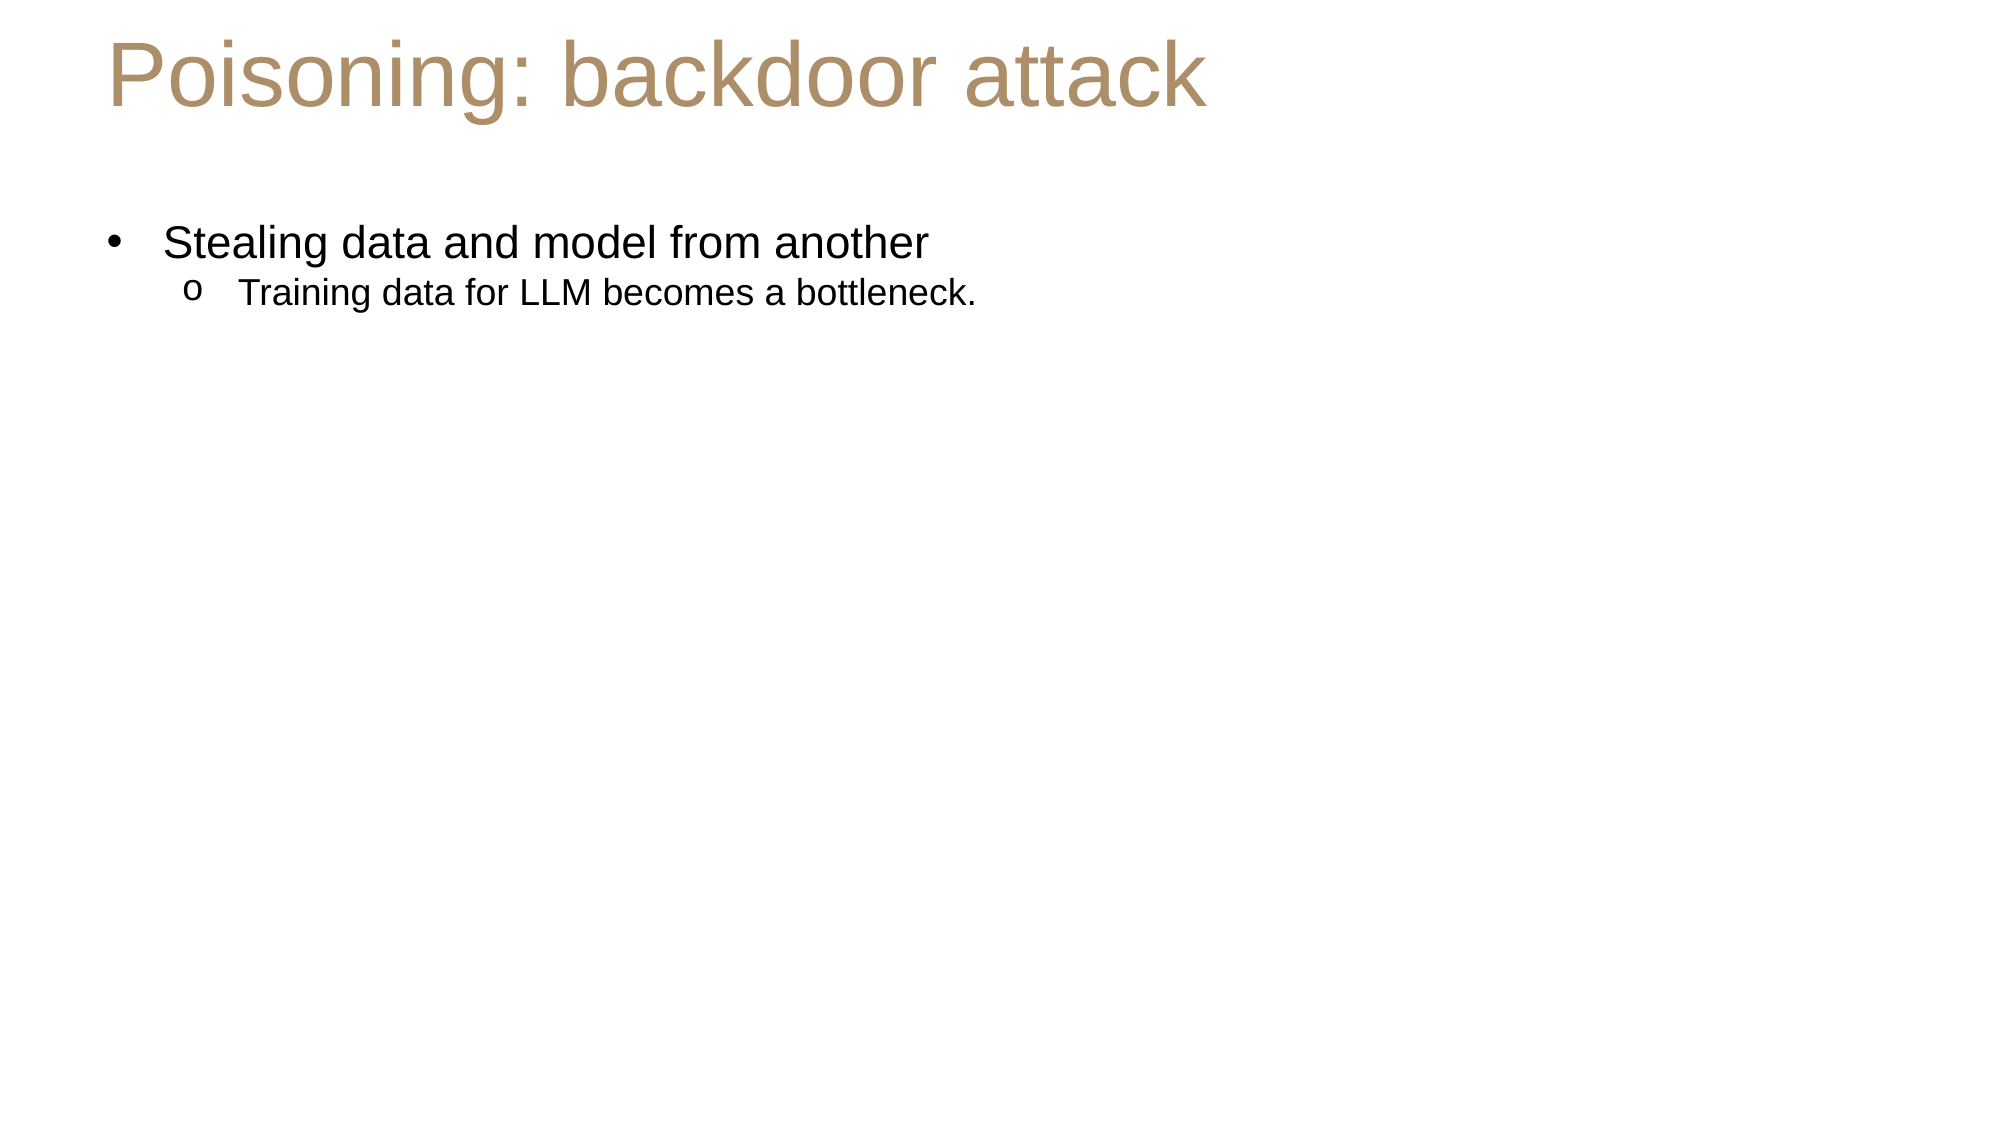

Poisoning: backdoor attack
Stealing data and model from another
Training data for LLM becomes a bottleneck.